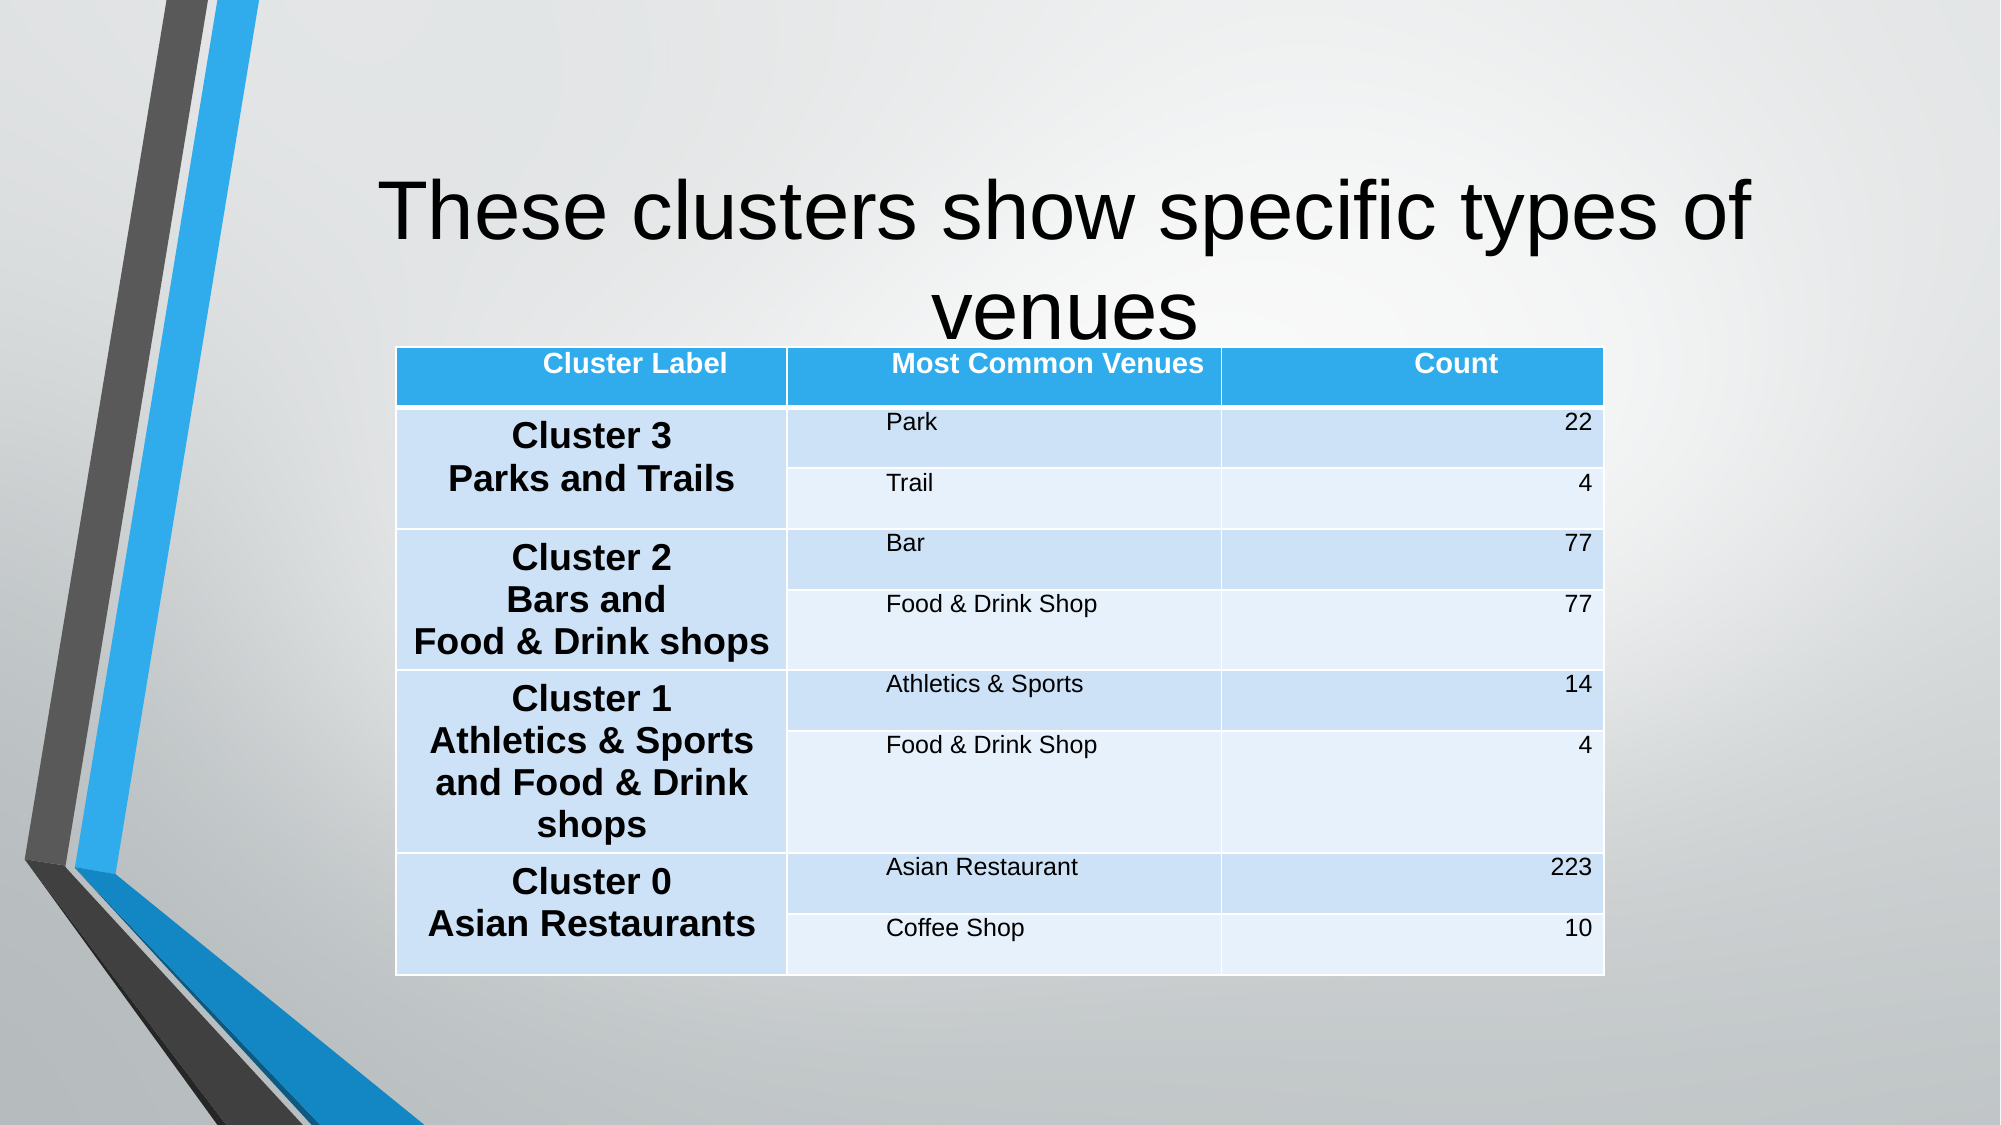

# These clusters show specific types of venues
| Cluster Label | Most Common Venues | Count |
| --- | --- | --- |
| Cluster 3 Parks and Trails | Park | 22 |
|  | Trail | 4 |
| Cluster 2 Bars and Food & Drink shops | Bar | 77 |
|  | Food & Drink Shop | 77 |
| Cluster 1 Athletics & Sports and Food & Drink shops | Athletics & Sports | 14 |
|  | Food & Drink Shop | 4 |
| Cluster 0 Asian Restaurants | Asian Restaurant | 223 |
|  | Coffee Shop | 10 |